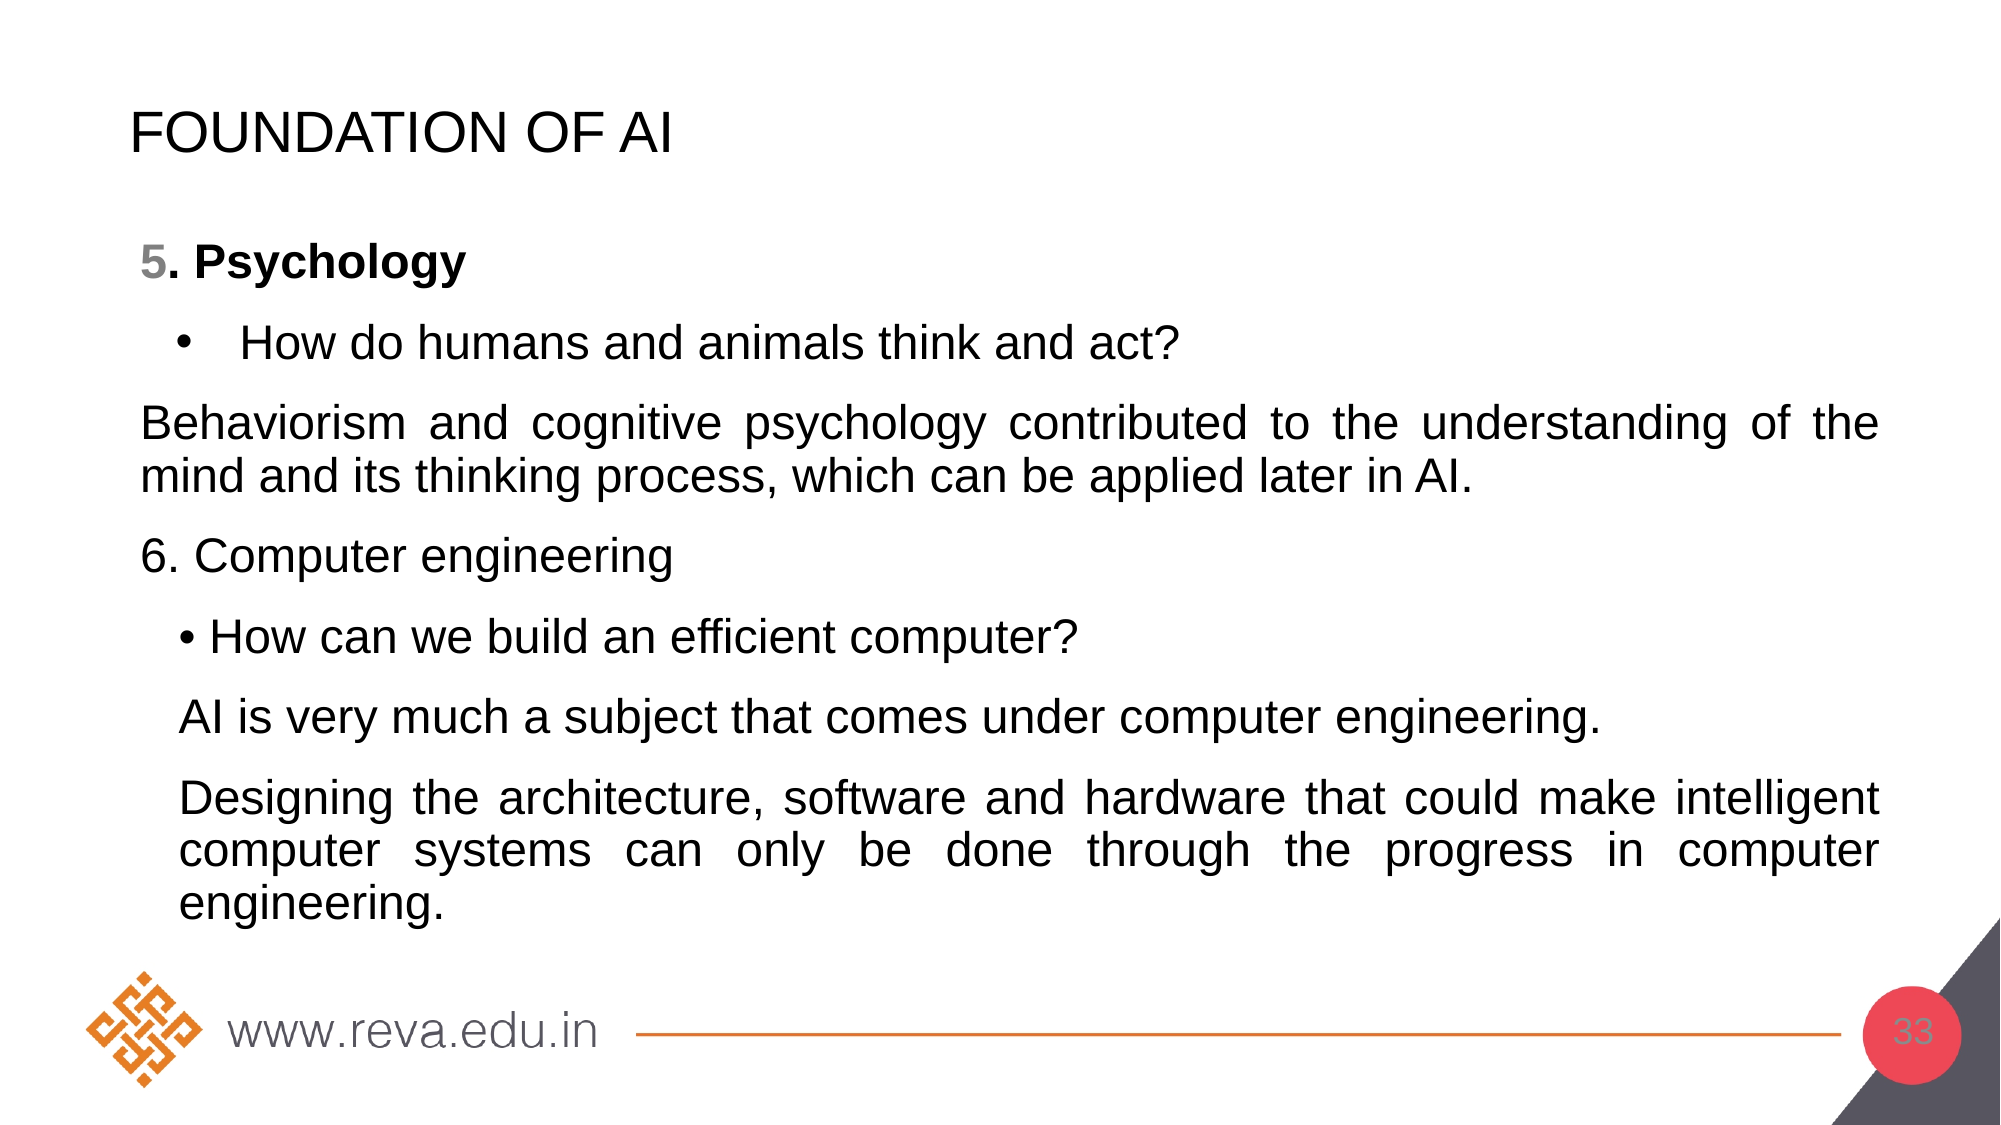

# Foundation of ai
5. Psychology
How do humans and animals think and act?
Behaviorism and cognitive psychology contributed to the understanding of the mind and its thinking process, which can be applied later in AI.
6. Computer engineering
• How can we build an efficient computer?
AI is very much a subject that comes under computer engineering.
Designing the architecture, software and hardware that could make intelligent computer systems can only be done through the progress in computer engineering.

33